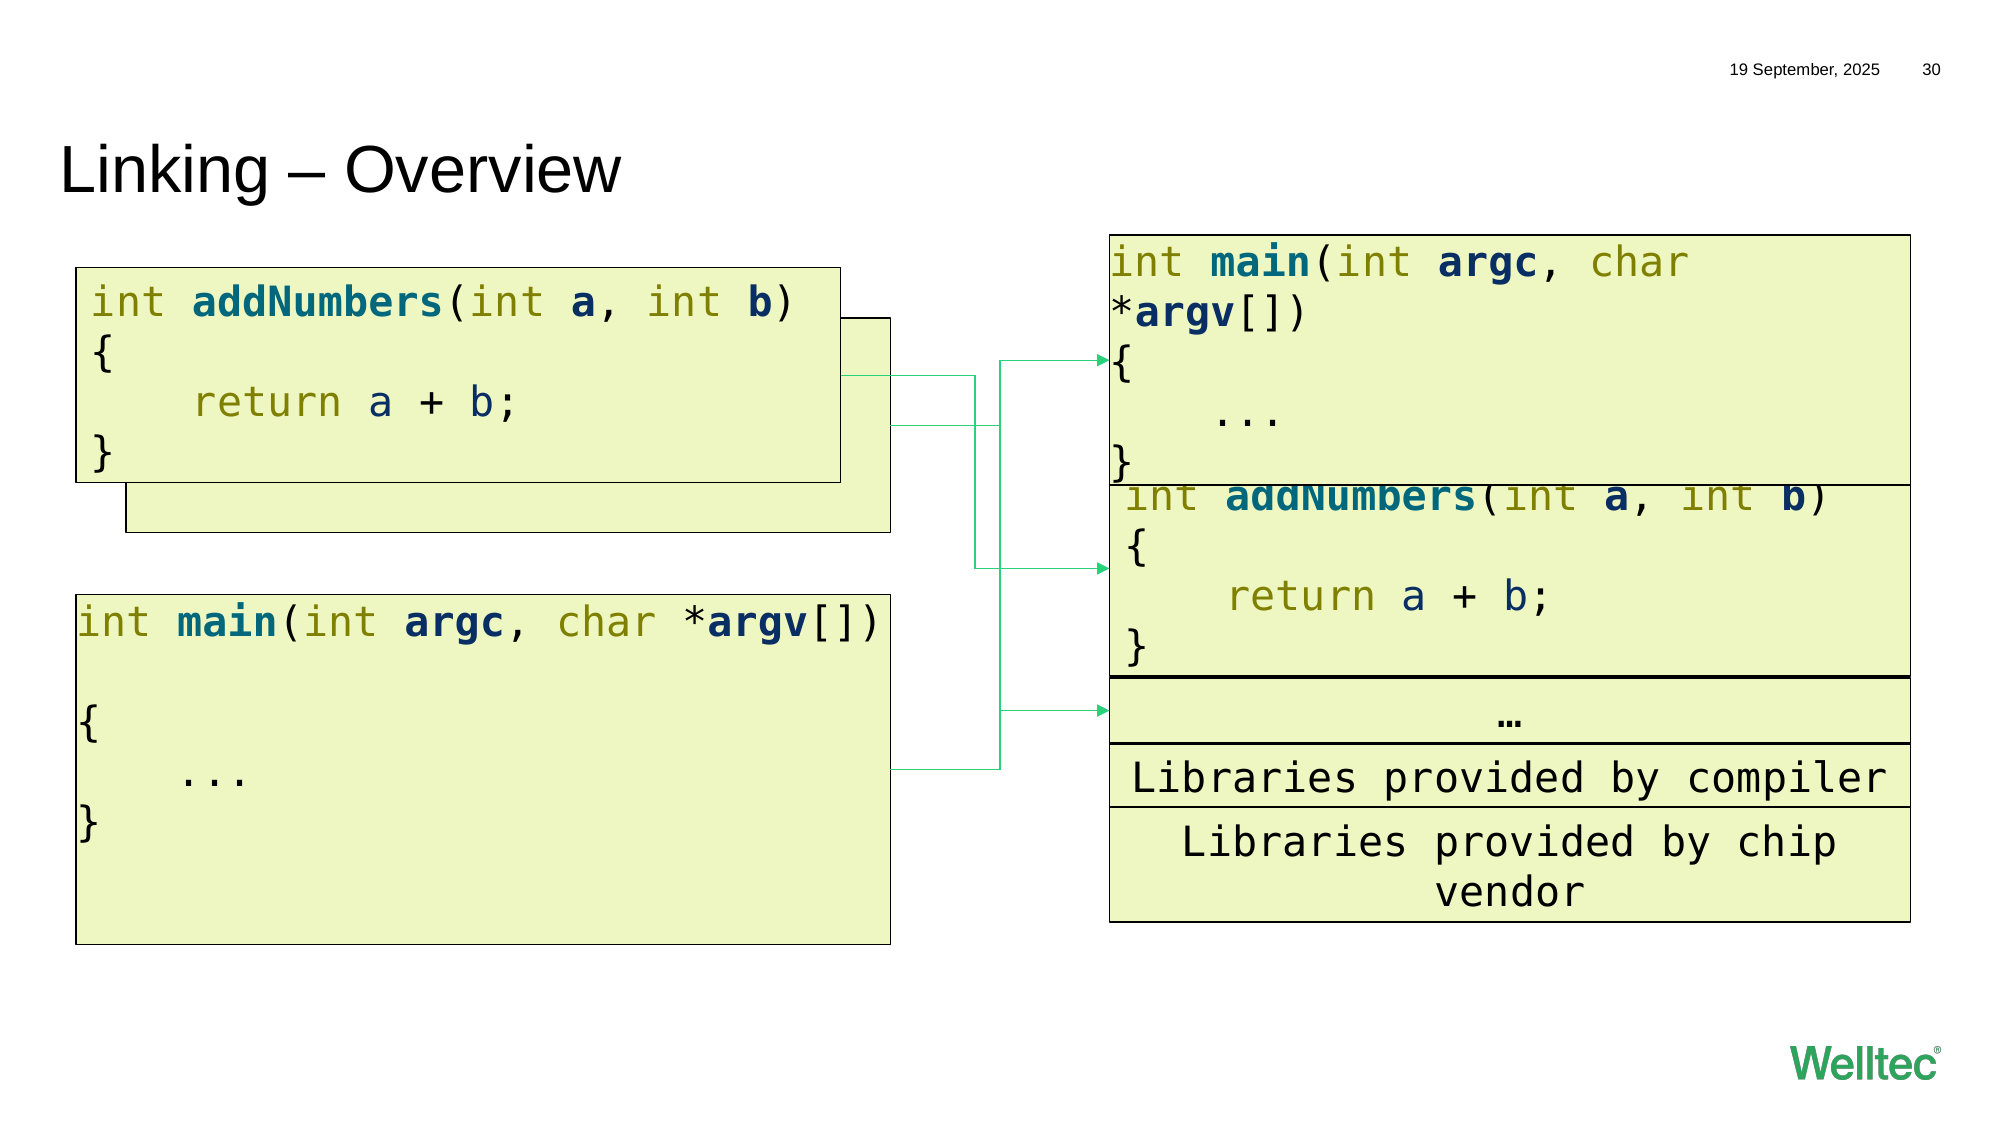

19 September, 2025
30
# Linking – Overview
int main(int argc, char *argv[])
{
    ...
}
int addNumbers(int a, int b)
{
    return a + b;
}
int addNumbers(int a, int b)
{
    return a + b;
int addNumbers(int a, int b)
{
    return a + b;
}
int main(int argc, char *argv[])
{
    ...
}
…
Libraries provided by compiler
Libraries provided by chip vendor